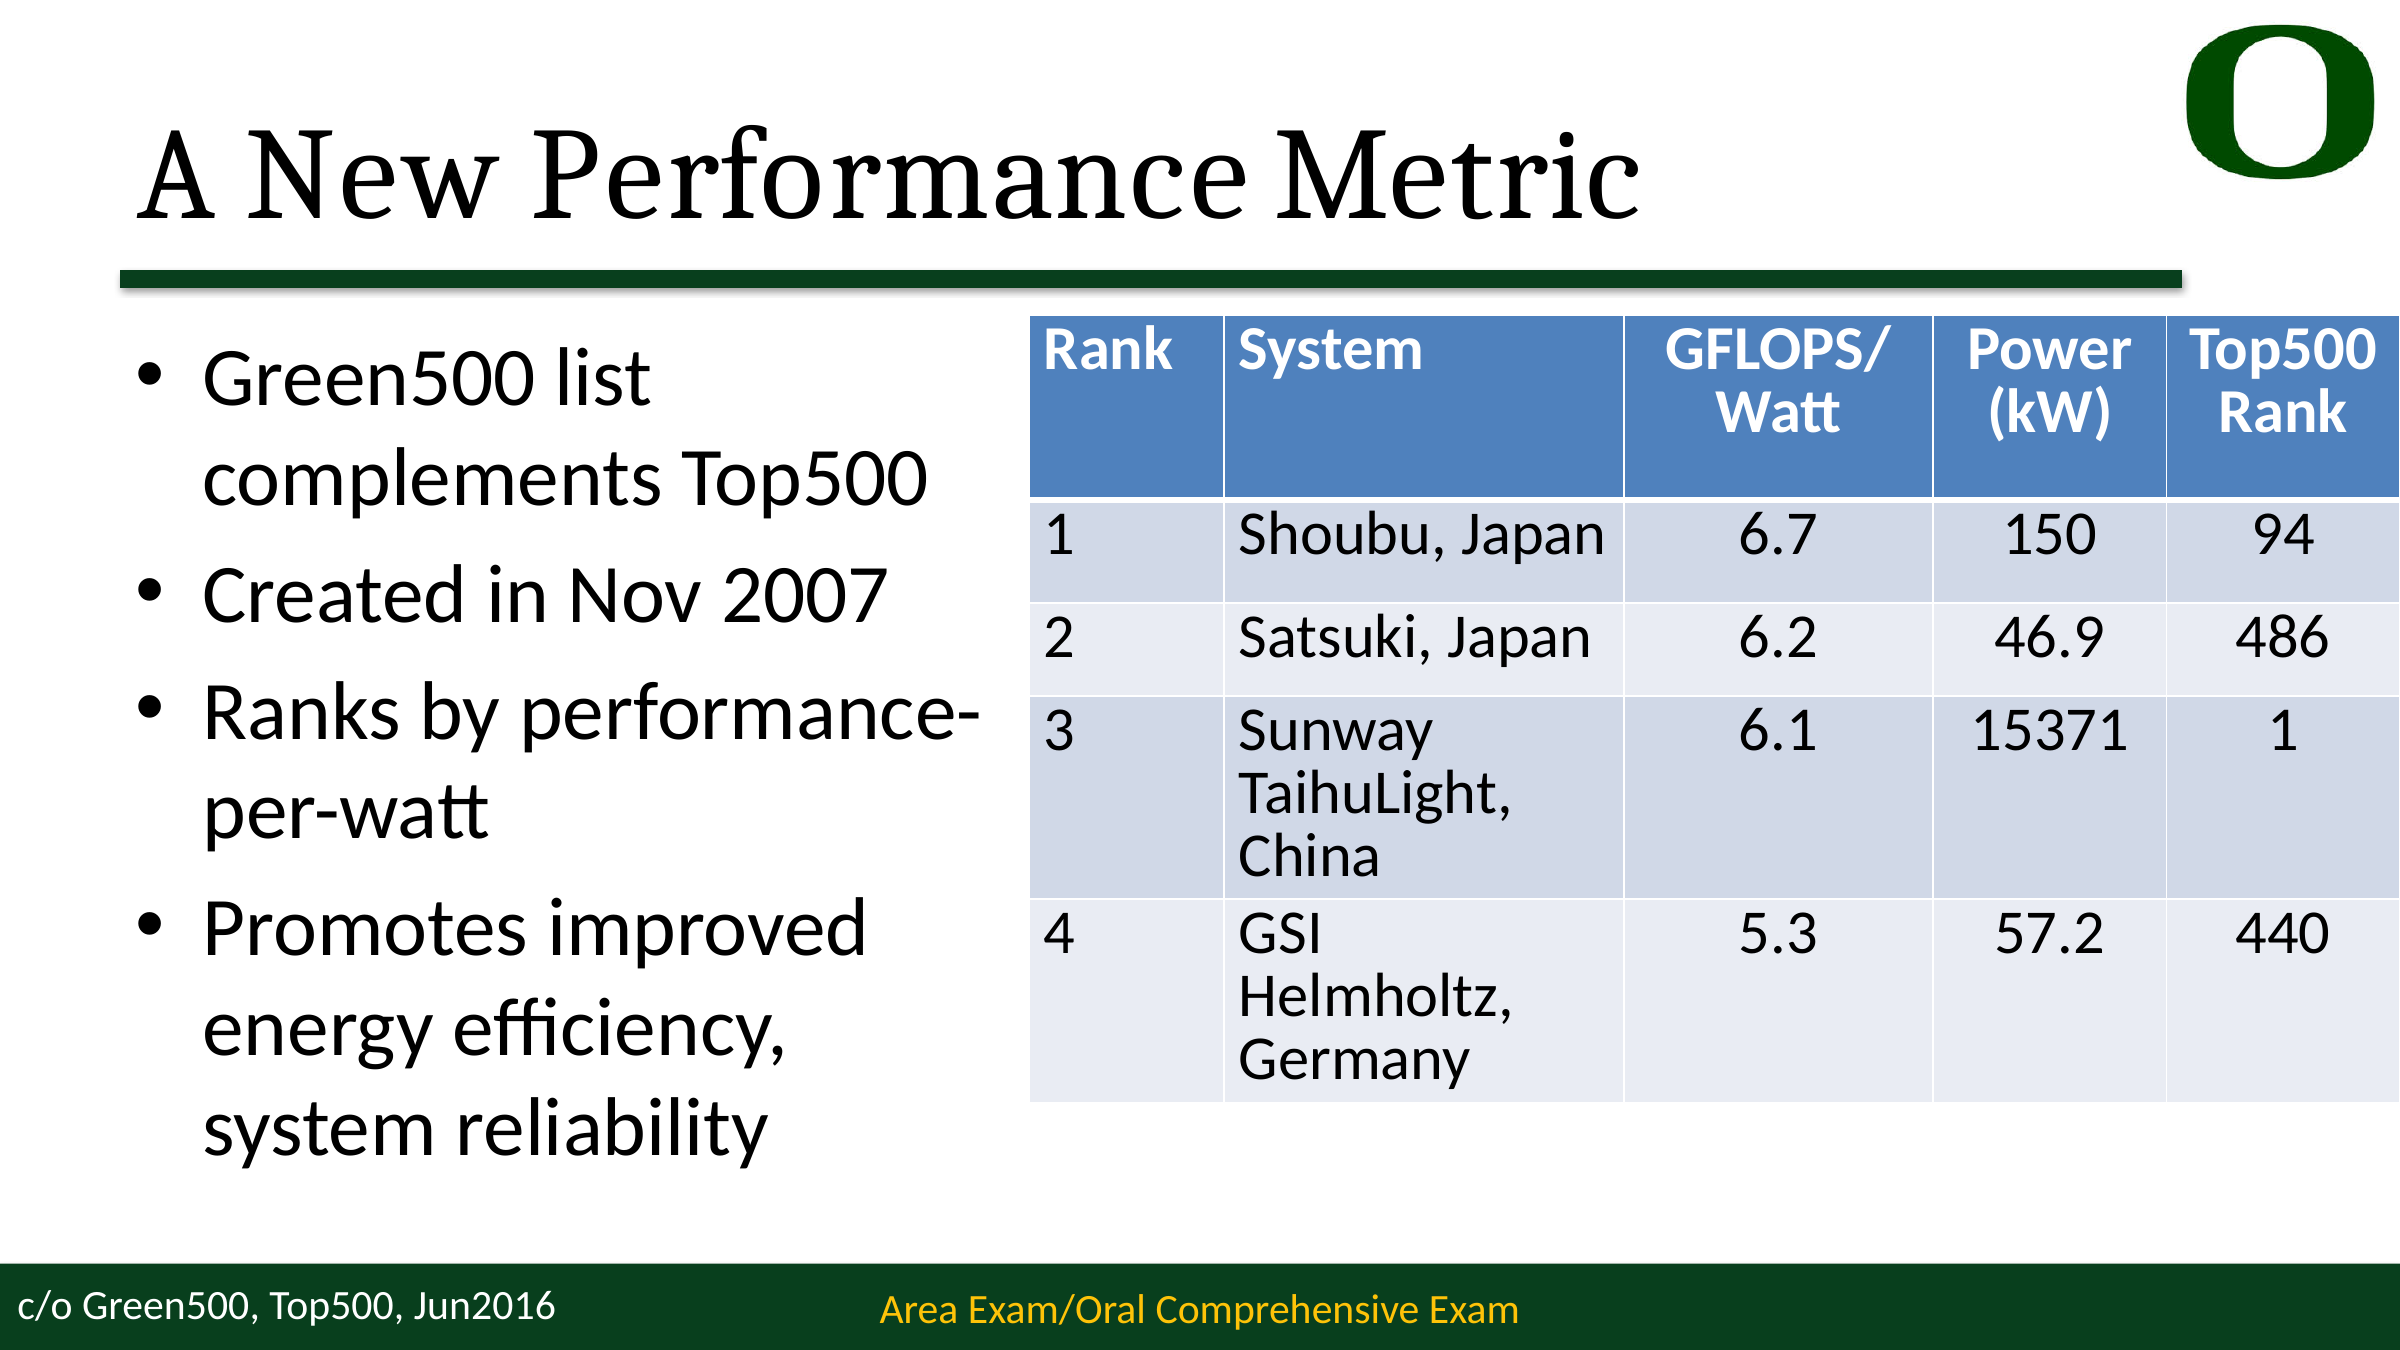

# A New Performance Metric
Green500 list complements Top500
Created in Nov 2007
Ranks by performance-per-watt
Promotes improved energy efficiency,    system reliability
| Rank | System | GFLOPS/Watt | Power (kW) | Top500 Rank |
| --- | --- | --- | --- | --- |
| 1 | Shoubu, Japan | 6.7 | 150 | 94 |
| 2 | Satsuki, Japan | 6.2 | 46.9 | 486 |
| 3 | Sunway TaihuLight, China | 6.1 | 15371 | 1 |
| 4 | GSI Helmholtz, Germany | 5.3 | 57.2 | 440 |

50
c/o Green500, Top500, Jun2016